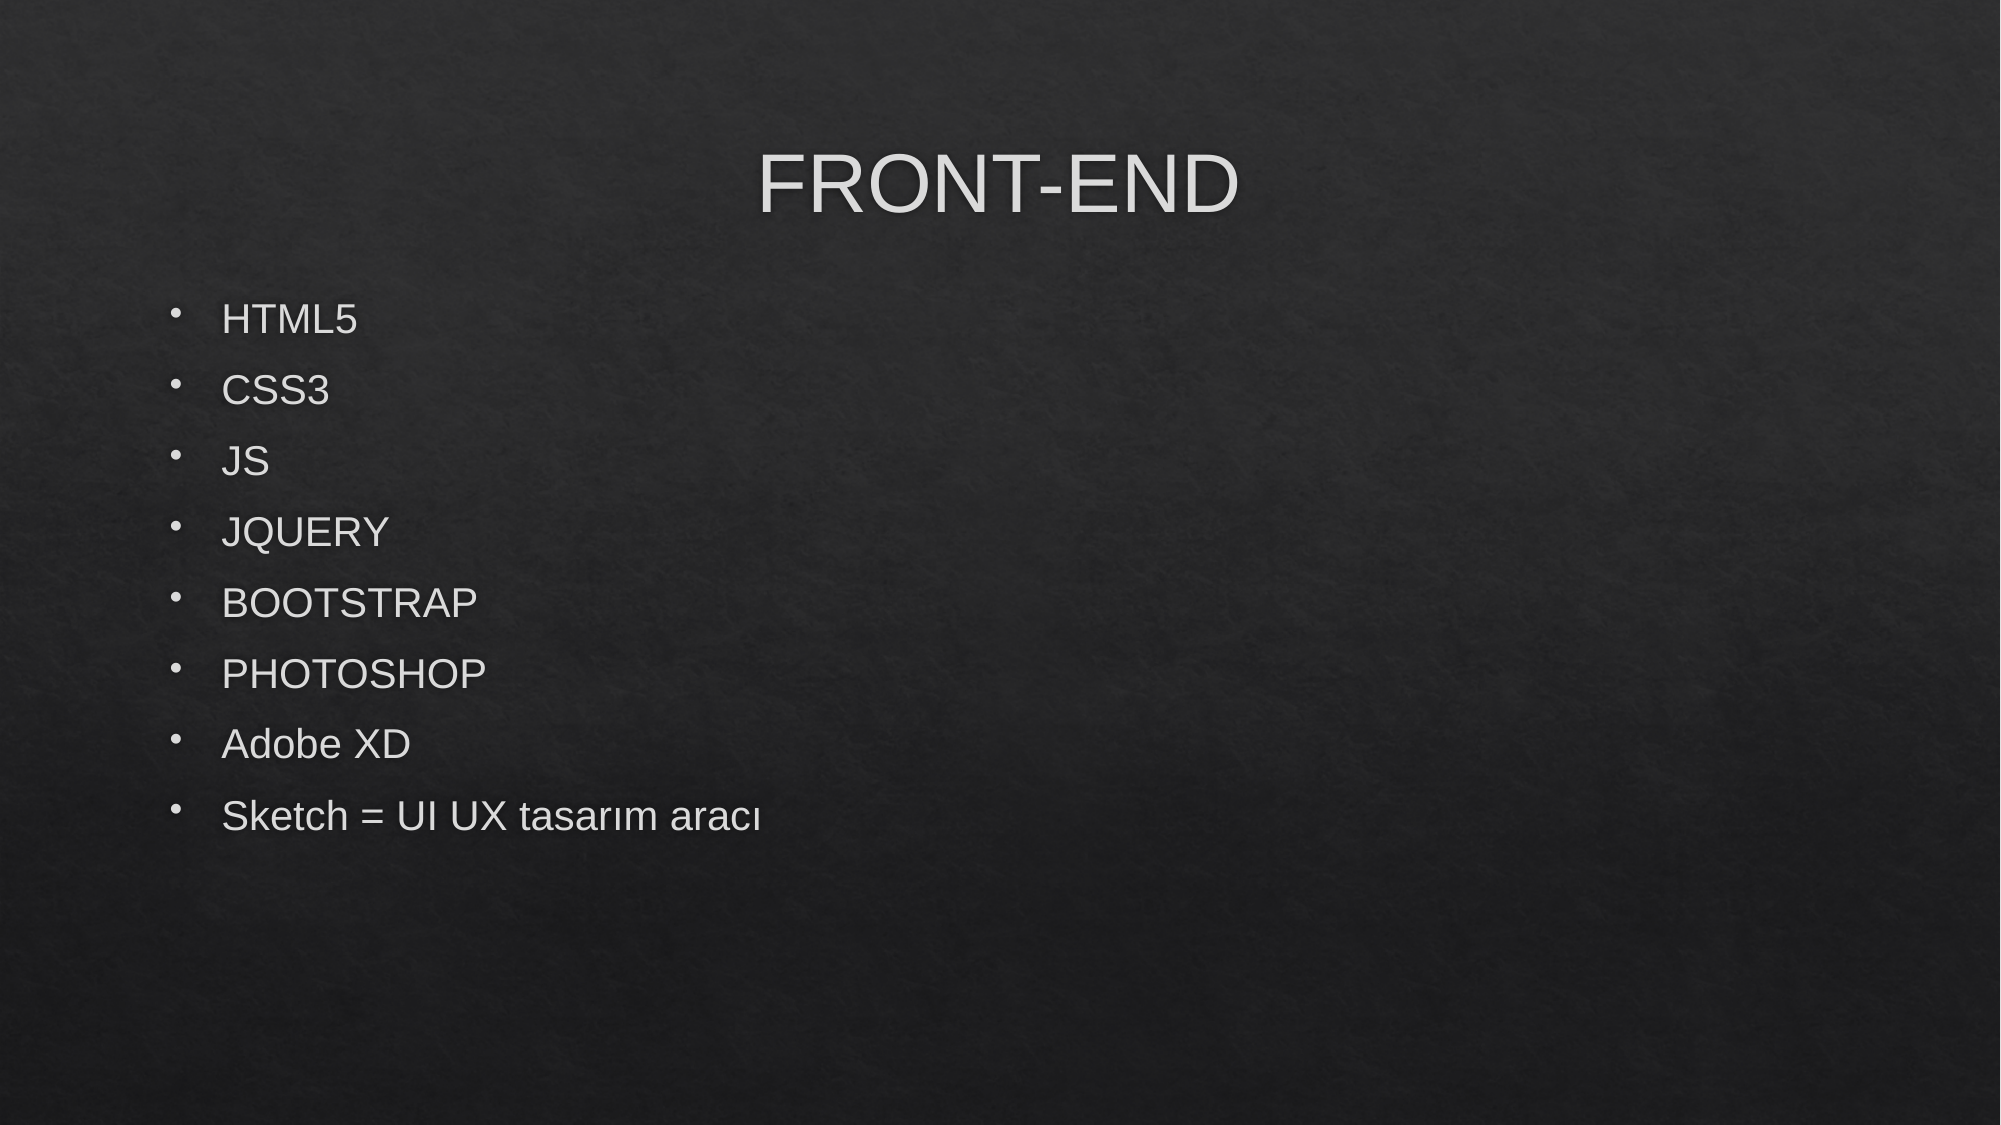

# FRONT-END
HTML5
CSS3
JS
JQUERY
BOOTSTRAP
PHOTOSHOP
Adobe XD
Sketch = UI UX tasarım aracı